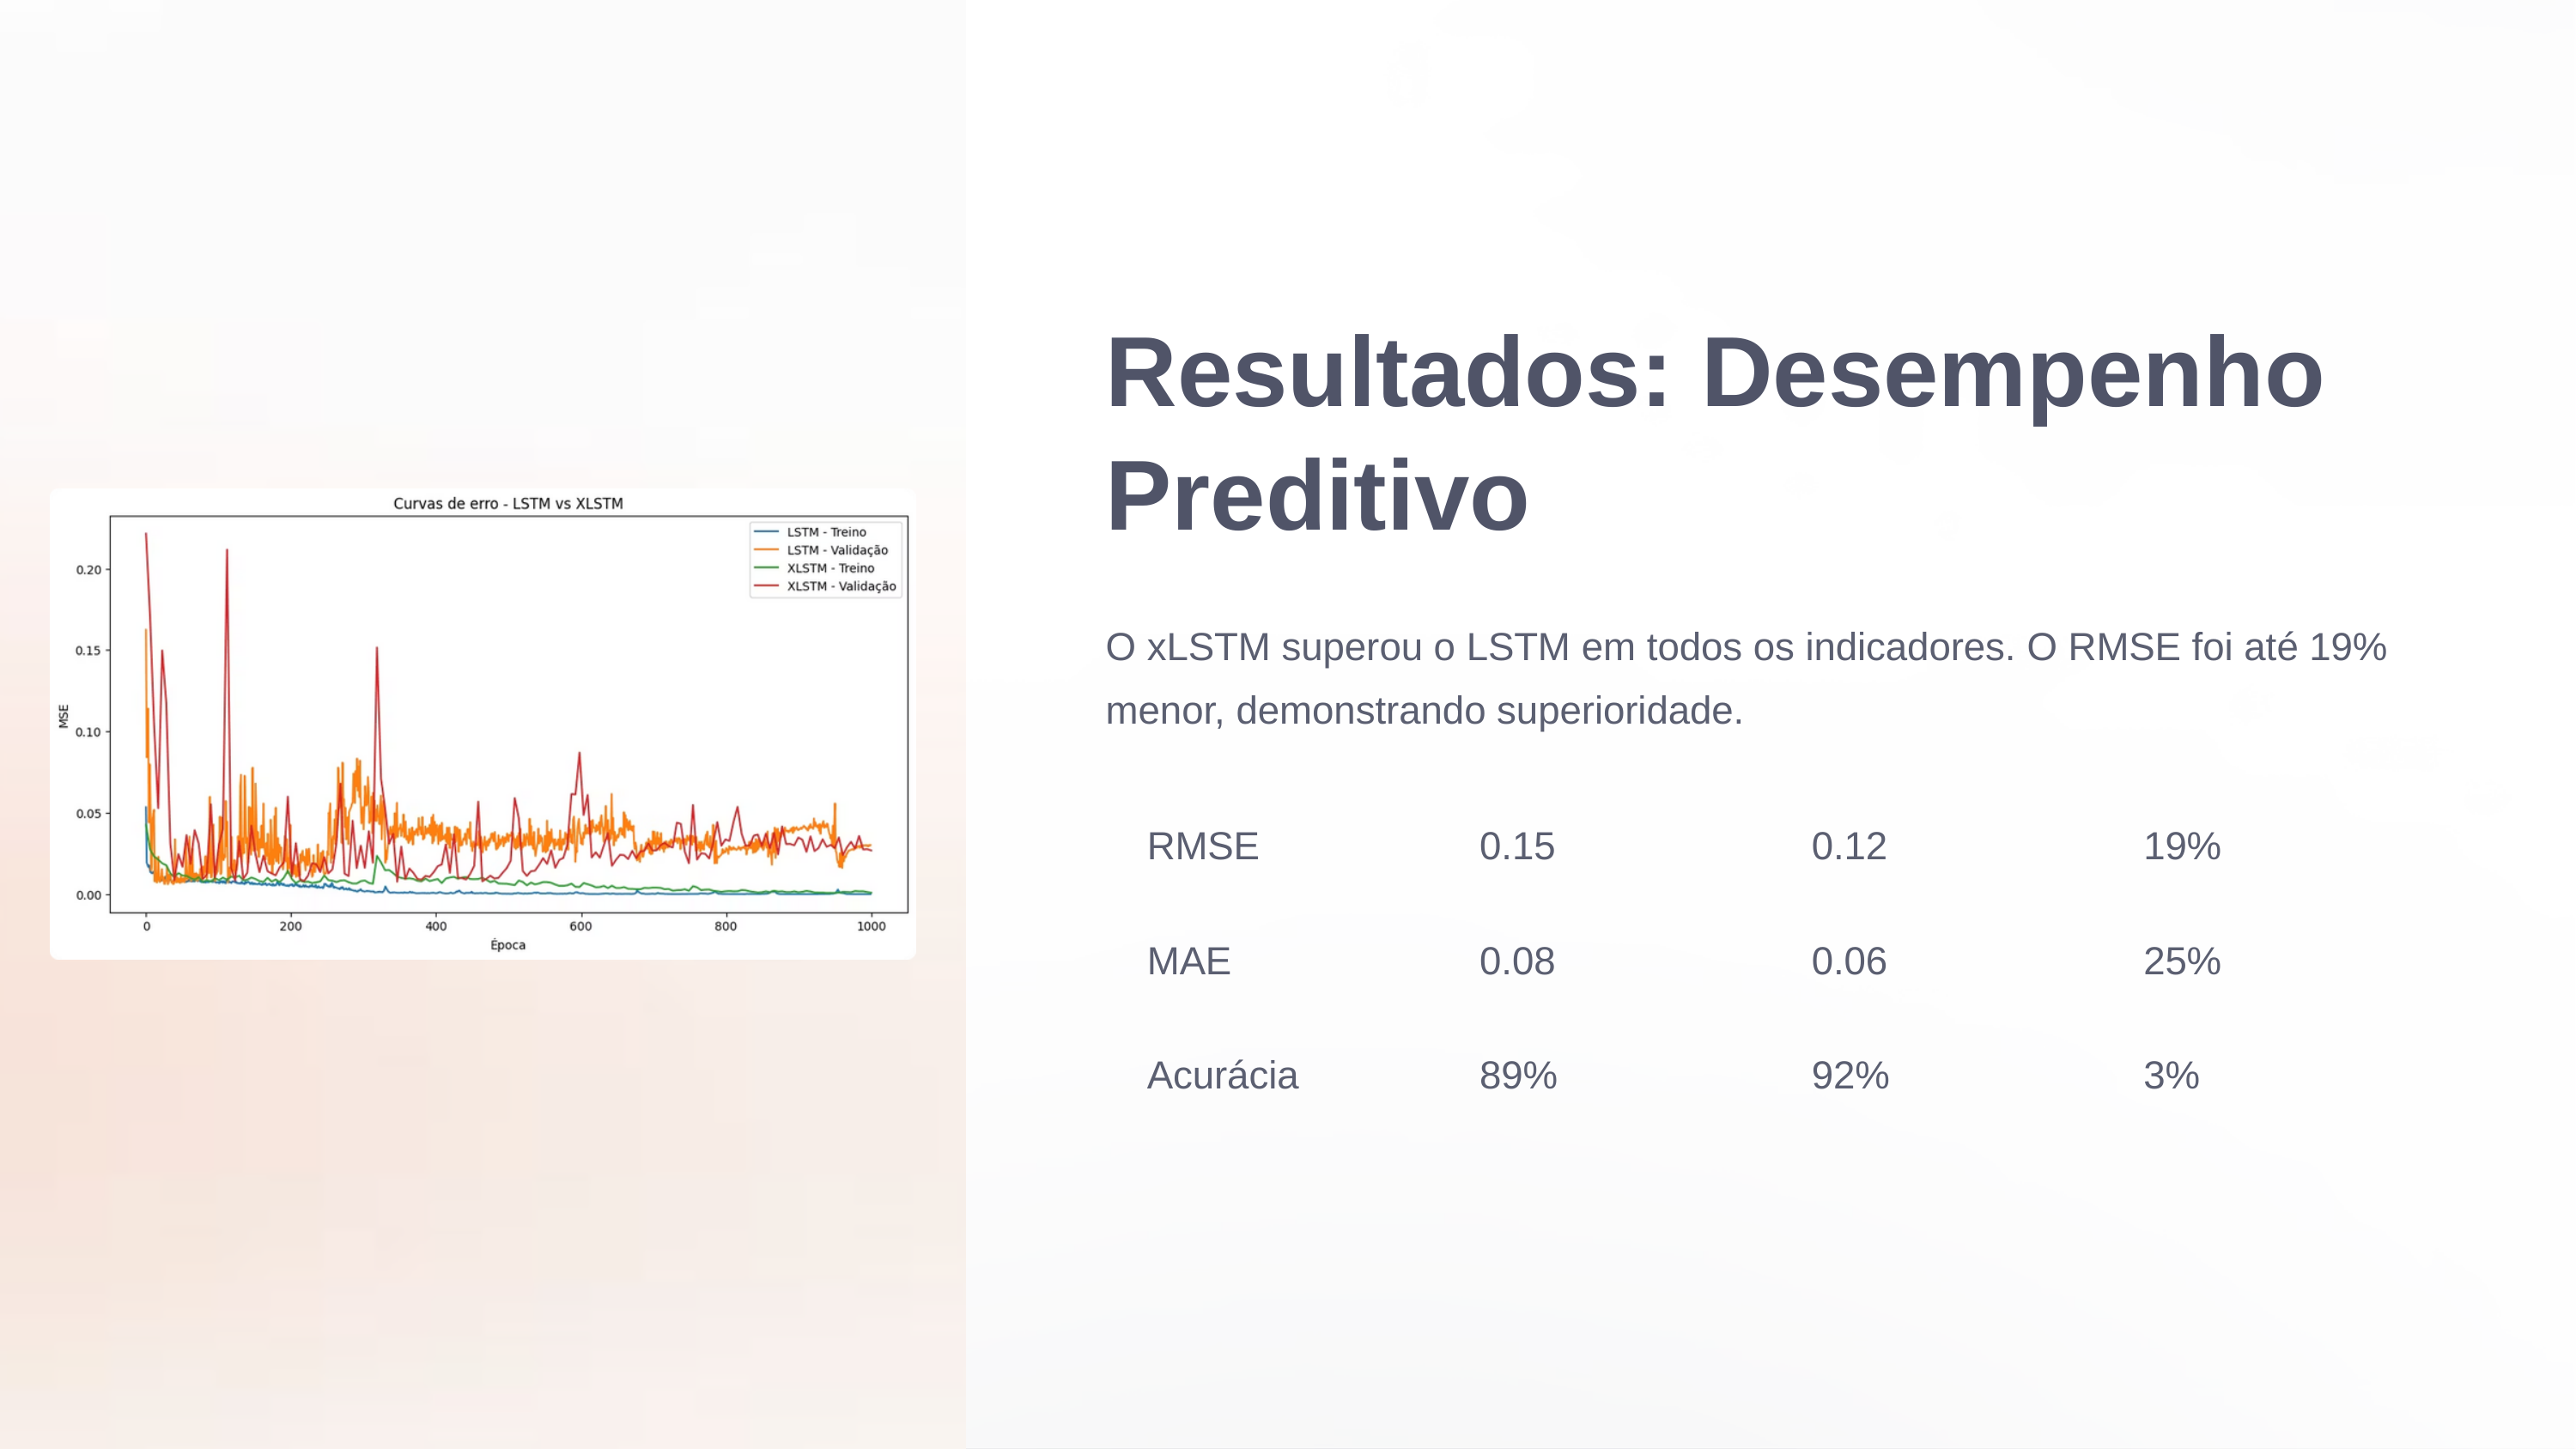

Resultados: Desempenho Preditivo

O xLSTM superou o LSTM em todos os indicadores. O RMSE foi até 19% menor, demonstrando superioridade.

RMSE
0.15
0.12
19%

MAE
0.08
0.06
25%

Acurácia
89%
92%
3%